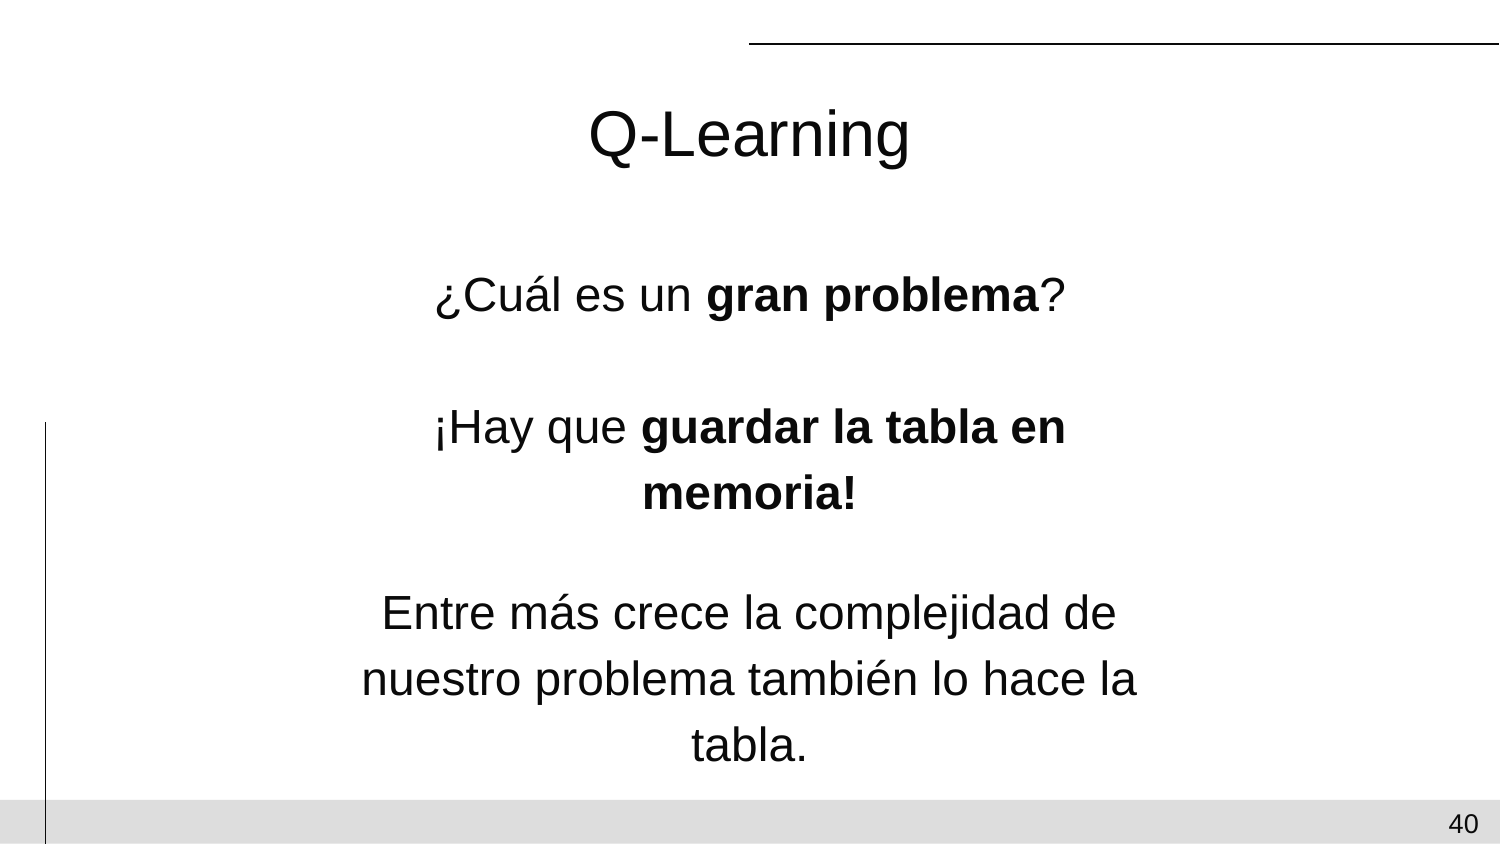

# Q-Learning
¿Cuál es un gran problema?
¡Hay que guardar la tabla en memoria!
Entre más crece la complejidad de nuestro problema también lo hace la tabla.
40